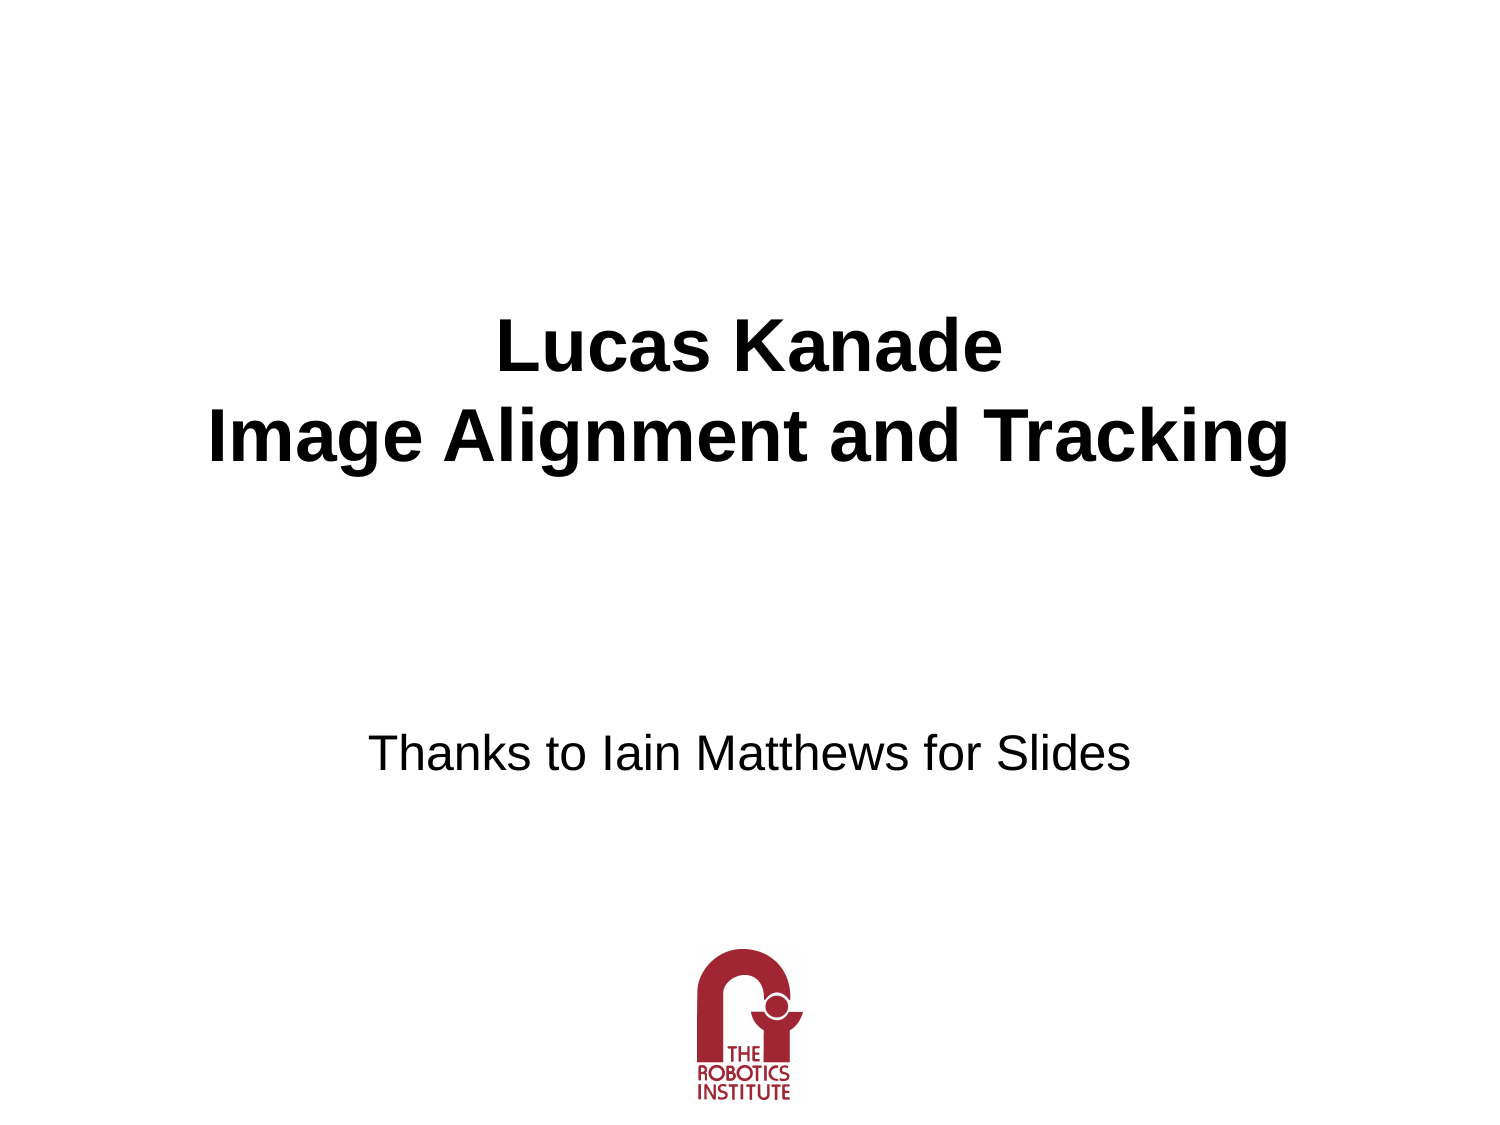

# Lucas Kanade Image Alignment and Tracking
Thanks to Iain Matthews for Slides